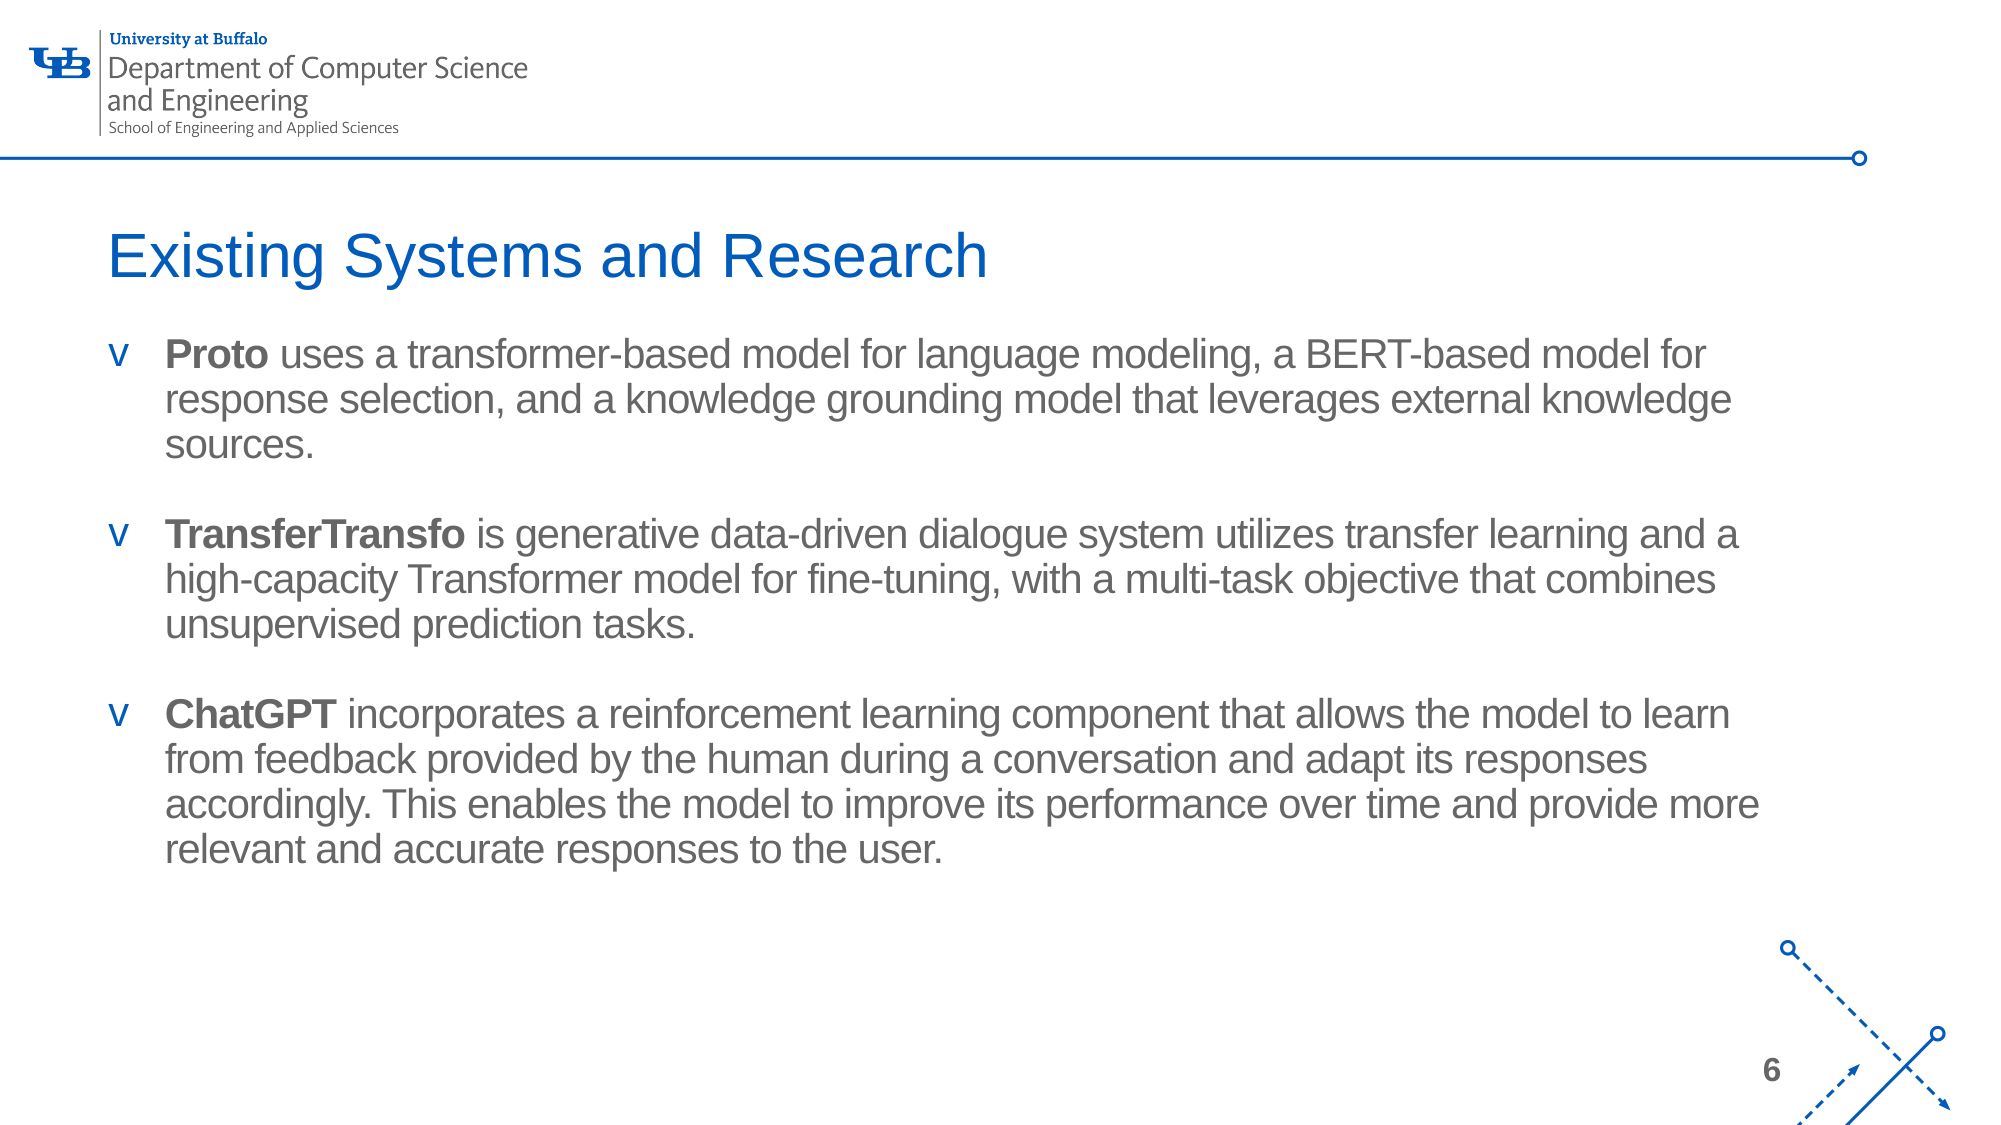

Existing Systems and Research
Proto uses a transformer-based model for language modeling, a BERT-based model for response selection, and a knowledge grounding model that leverages external knowledge sources.

TransferTransfo is generative data-driven dialogue system utilizes transfer learning and a high-capacity Transformer model for fine-tuning, with a multi-task objective that combines unsupervised prediction tasks.
ChatGPT incorporates a reinforcement learning component that allows the model to learn from feedback provided by the human during a conversation and adapt its responses accordingly. This enables the model to improve its performance over time and provide more relevant and accurate responses to the user.